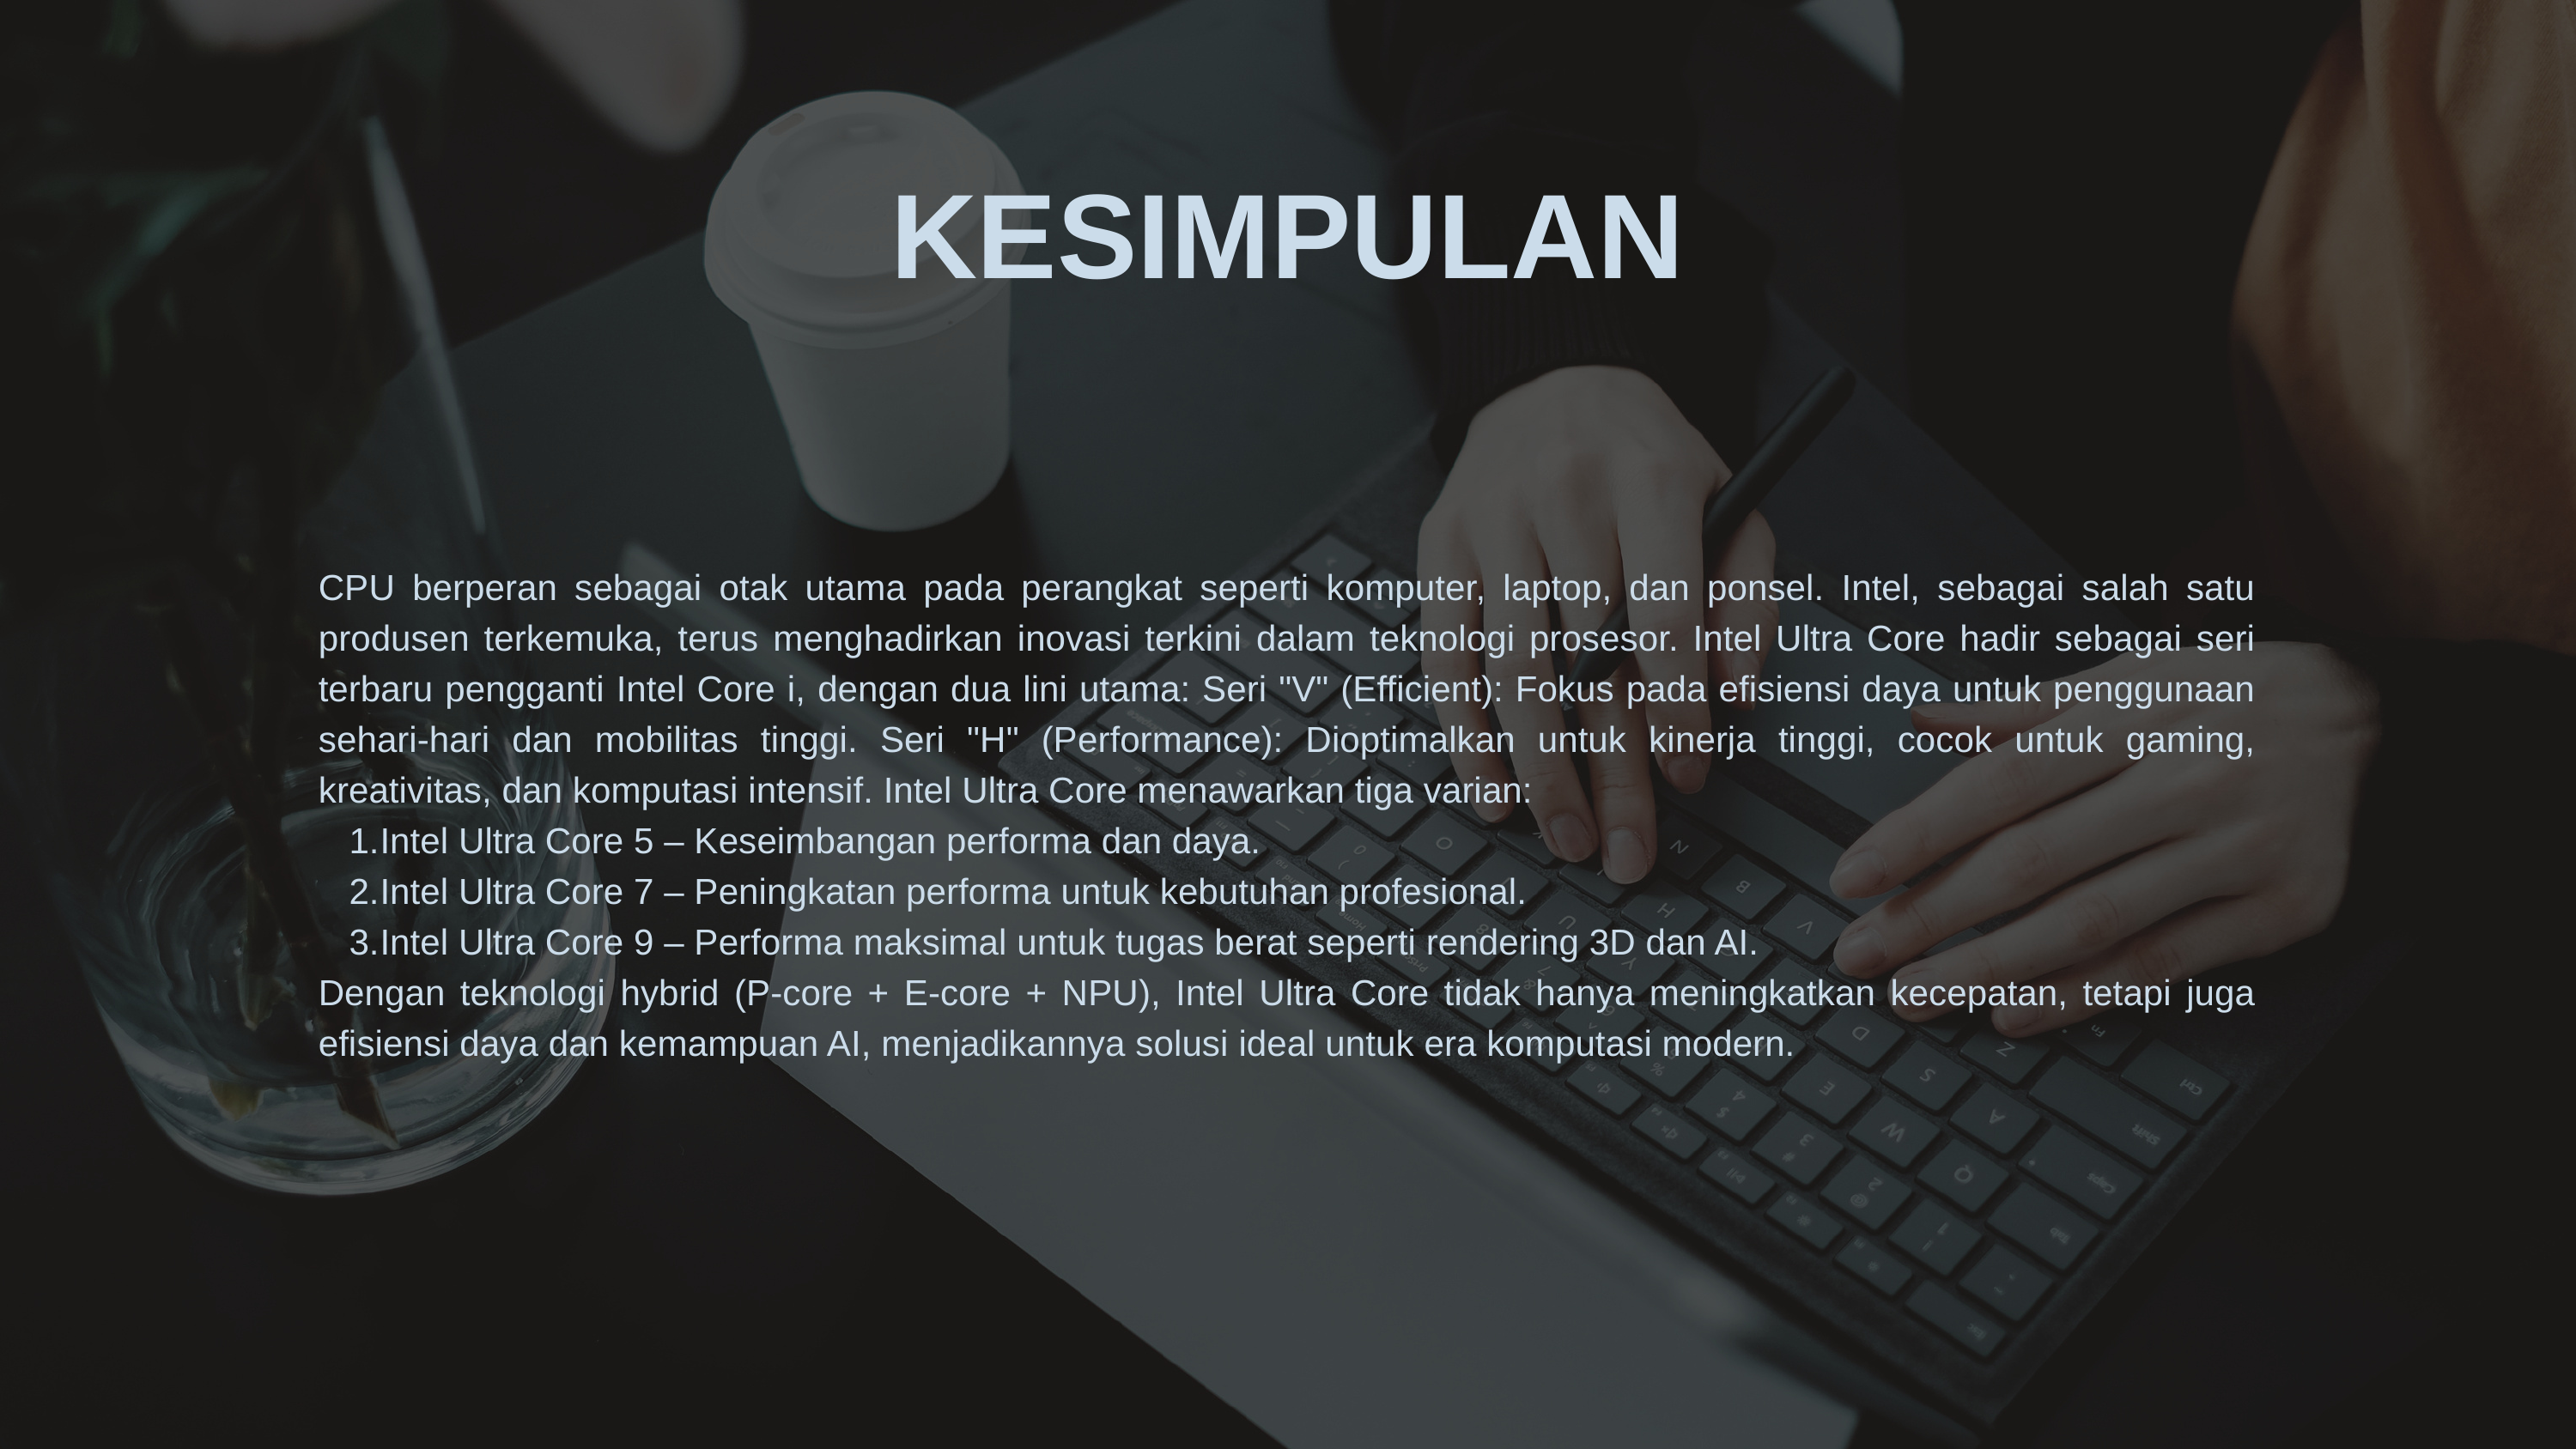

KESIMPULAN

CPU berperan sebagai otak utama pada perangkat seperti komputer, laptop, dan ponsel. Intel, sebagai salah satu produsen terkemuka, terus menghadirkan inovasi terkini dalam teknologi prosesor. Intel Ultra Core hadir sebagai seri terbaru pengganti Intel Core i, dengan dua lini utama: Seri "V" (Efficient): Fokus pada efisiensi daya untuk penggunaan sehari-hari dan mobilitas tinggi. Seri "H" (Performance): Dioptimalkan untuk kinerja tinggi, cocok untuk gaming, kreativitas, dan komputasi intensif. Intel Ultra Core menawarkan tiga varian:
Intel Ultra Core 5 – Keseimbangan performa dan daya.
Intel Ultra Core 7 – Peningkatan performa untuk kebutuhan profesional.
Intel Ultra Core 9 – Performa maksimal untuk tugas berat seperti rendering 3D dan AI.
Dengan teknologi hybrid (P-core + E-core + NPU), Intel Ultra Core tidak hanya meningkatkan kecepatan, tetapi juga efisiensi daya dan kemampuan AI, menjadikannya solusi ideal untuk era komputasi modern.